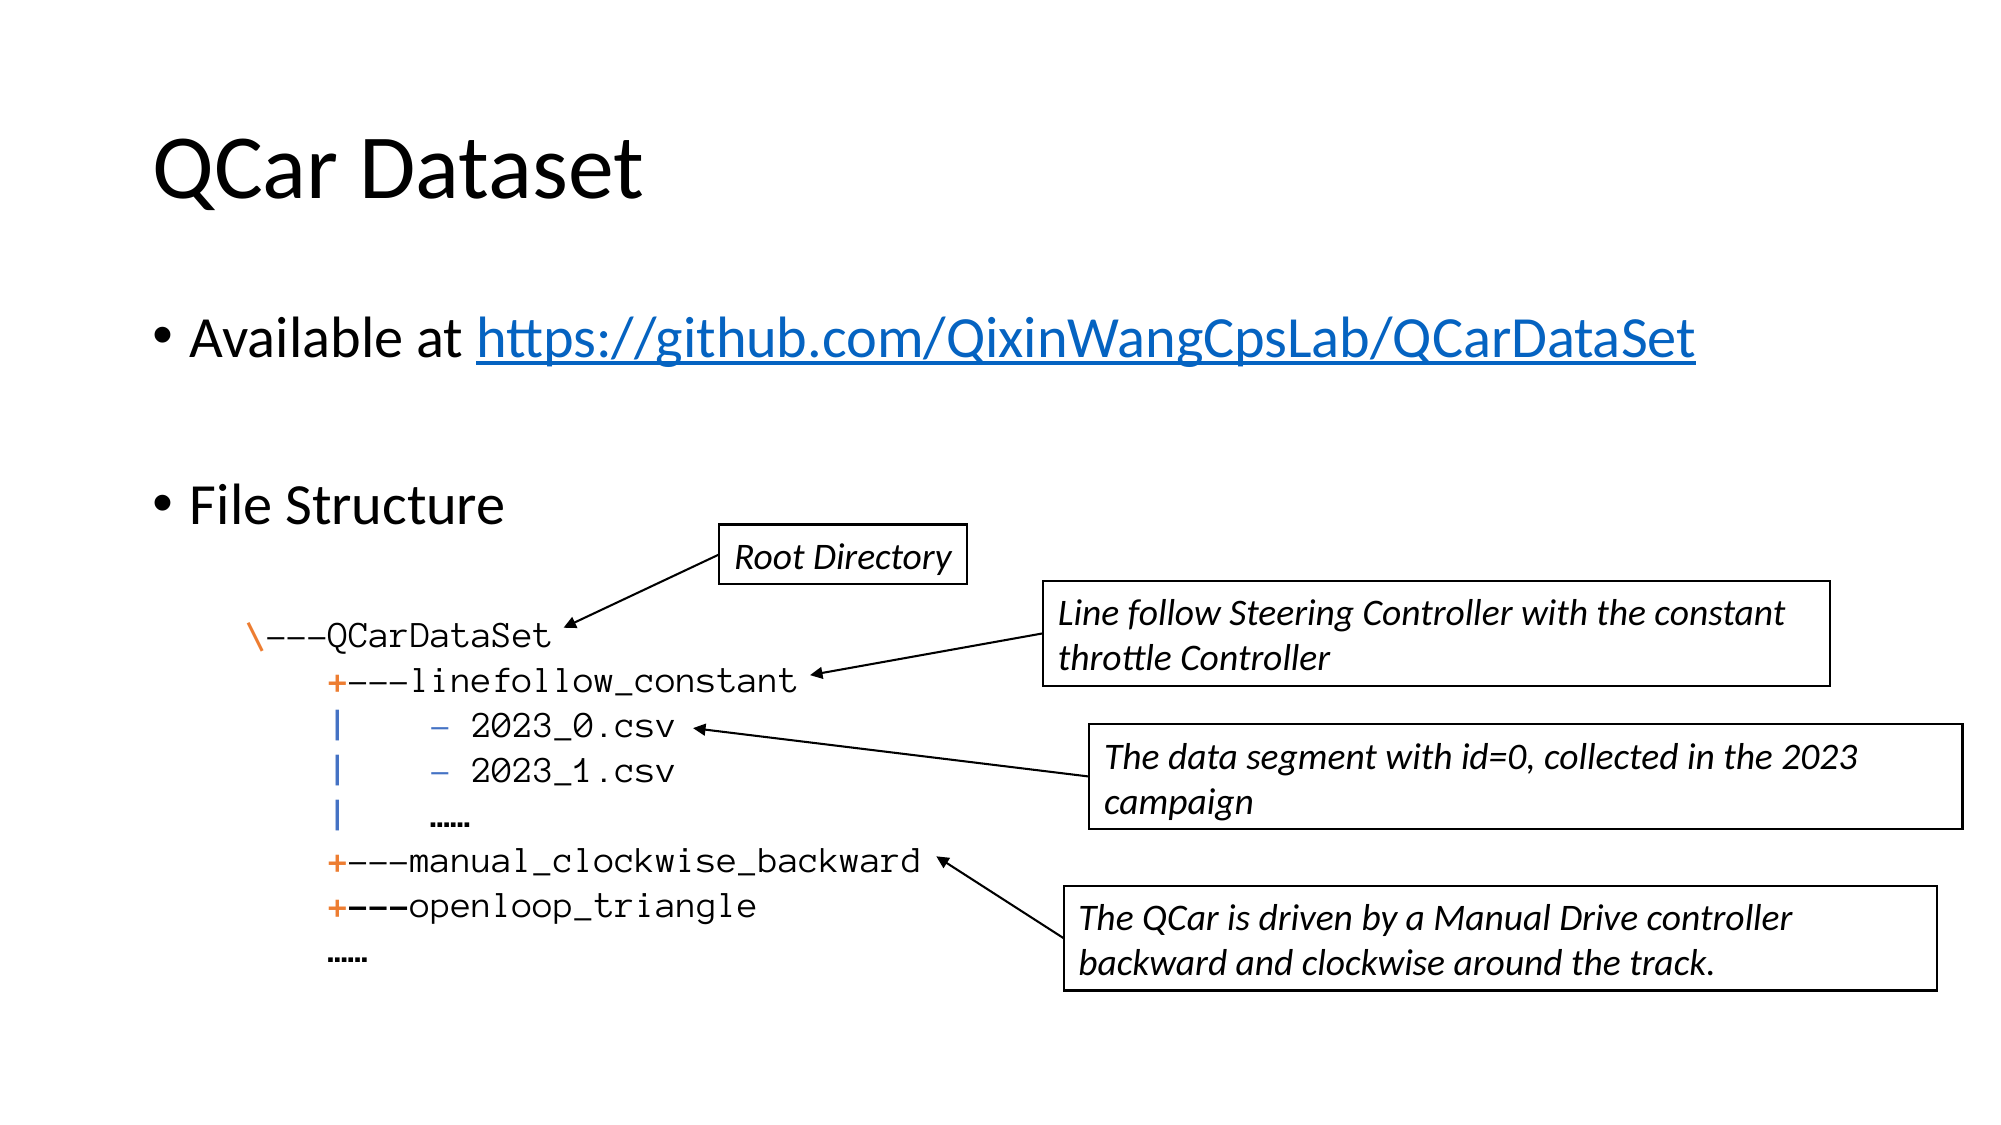

# QCar Dataset
Available at https://github.com/QixinWangCpsLab/QCarDataSet

File Structure
Root Directory
Line follow Steering Controller with the constant throttle Controller
\---QCarDataSet
    +---linefollow_constant
    |    - 2023_0.csv
    |    - 2023_1.csv
    |    ……
    +---manual_clockwise_backward
    +---openloop_triangle
    ……
The data segment with id=0, collected in the 2023 campaign
The QCar is driven by a Manual Drive controller backward and clockwise around the track.